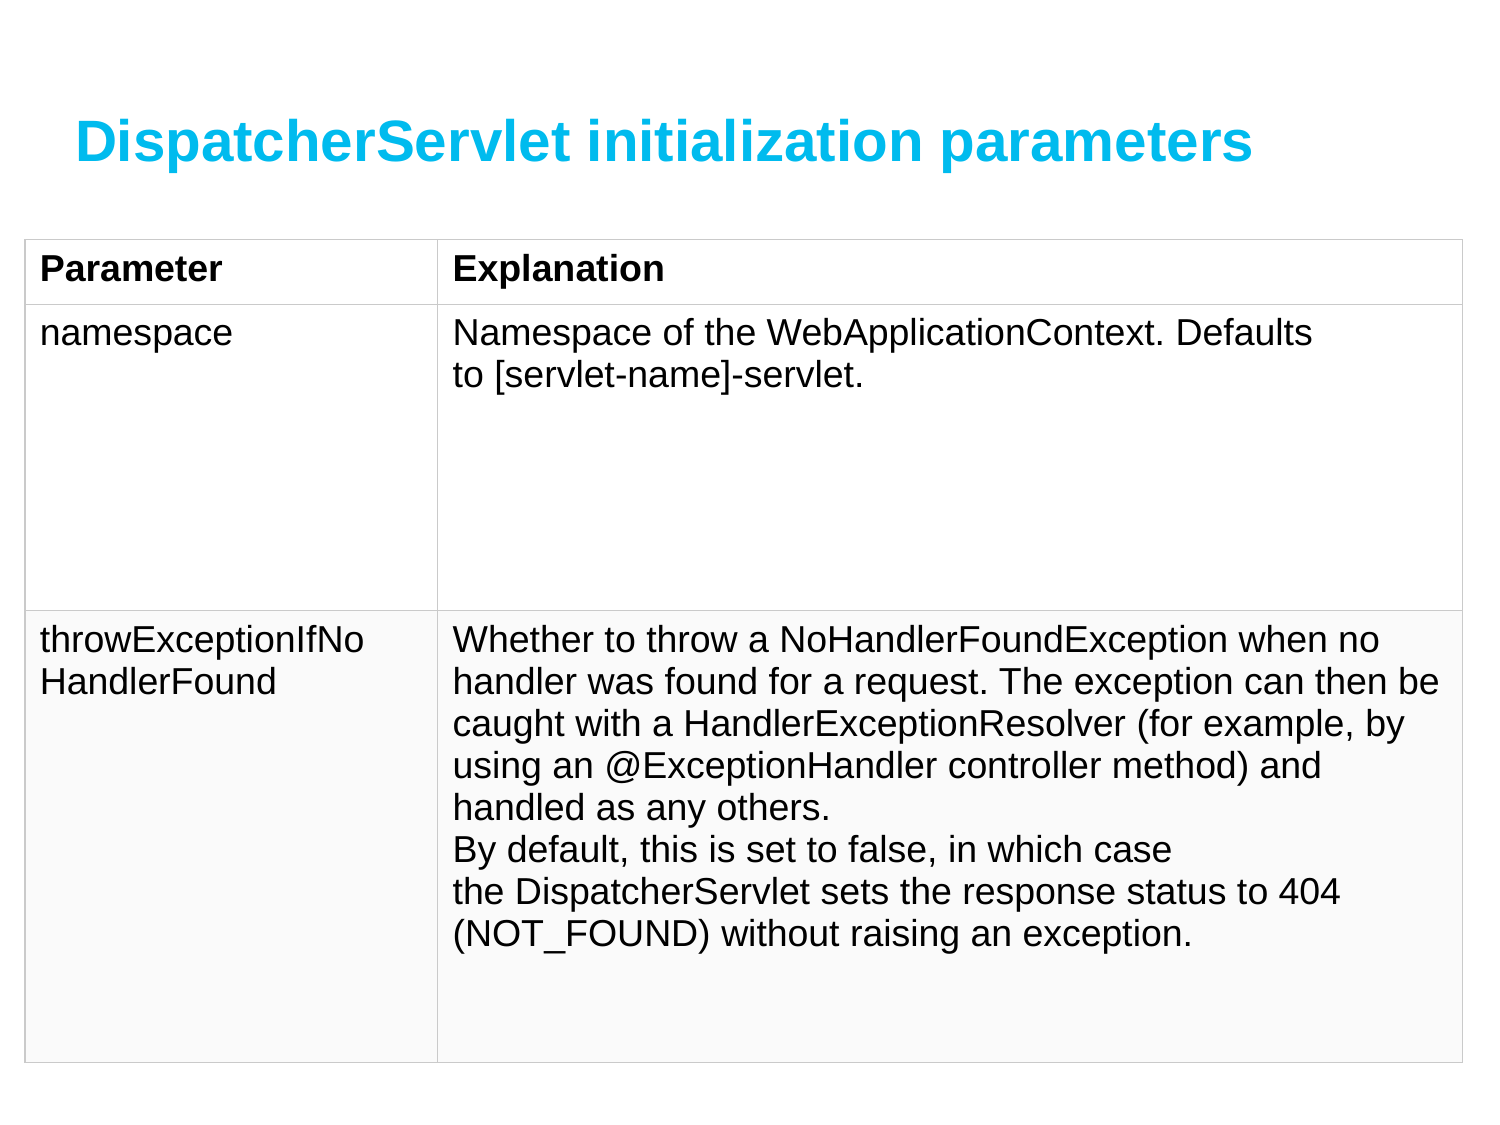

# DispatcherServlet initialization parameters
| Parameter | Explanation |
| --- | --- |
| namespace | Namespace of the WebApplicationContext. Defaults to [servlet-name]-servlet. |
| throwExceptionIfNo HandlerFound | Whether to throw a NoHandlerFoundException when no handler was found for a request. The exception can then be caught with a HandlerExceptionResolver (for example, by using an @ExceptionHandler controller method) and handled as any others. By default, this is set to false, in which case the DispatcherServlet sets the response status to 404 (NOT\_FOUND) without raising an exception. |